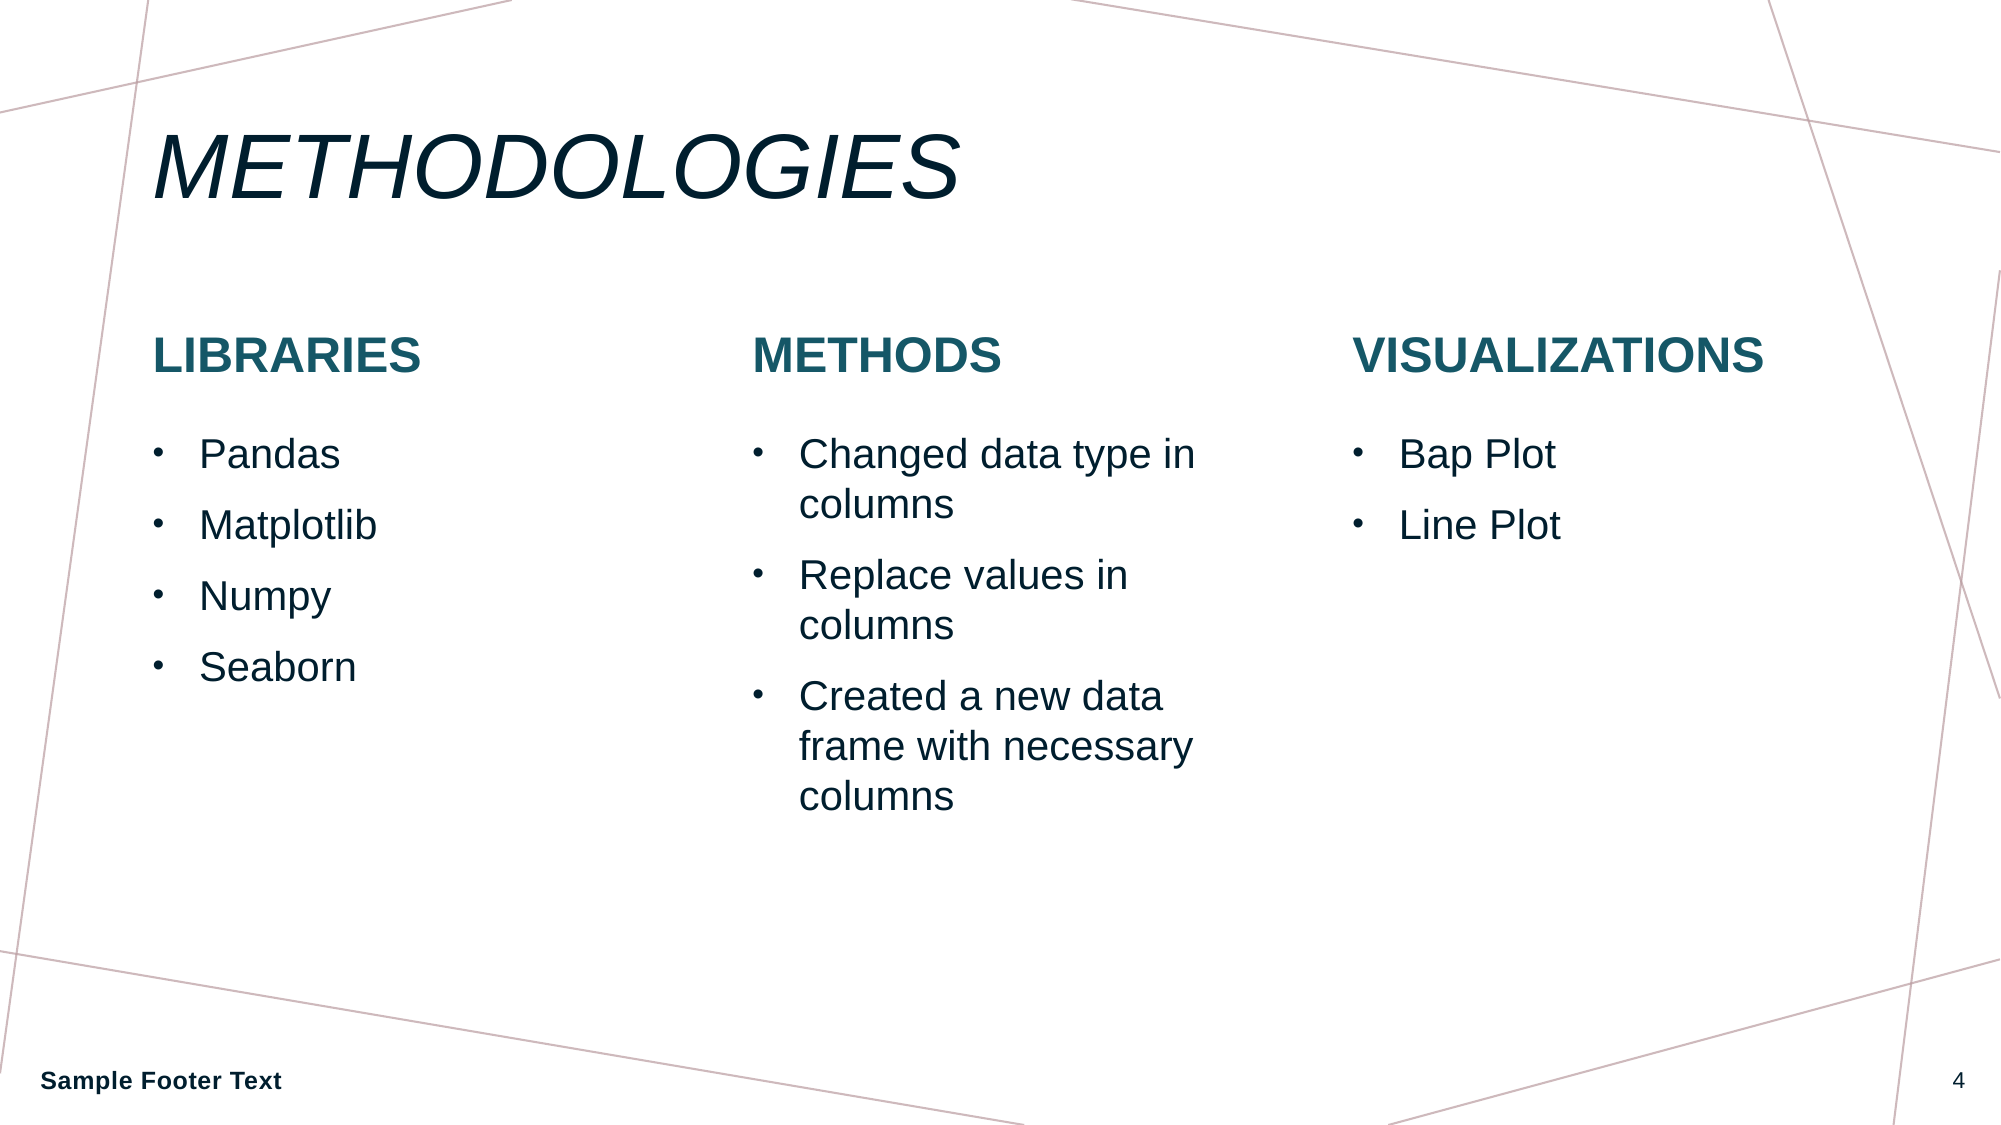

# Methodologies
Libraries
Methods
Visualizations
Pandas
Matplotlib
Numpy
Seaborn
Changed data type in columns
Replace values in columns
Created a new data frame with necessary columns
Bap Plot
Line Plot
Sample Footer Text
4